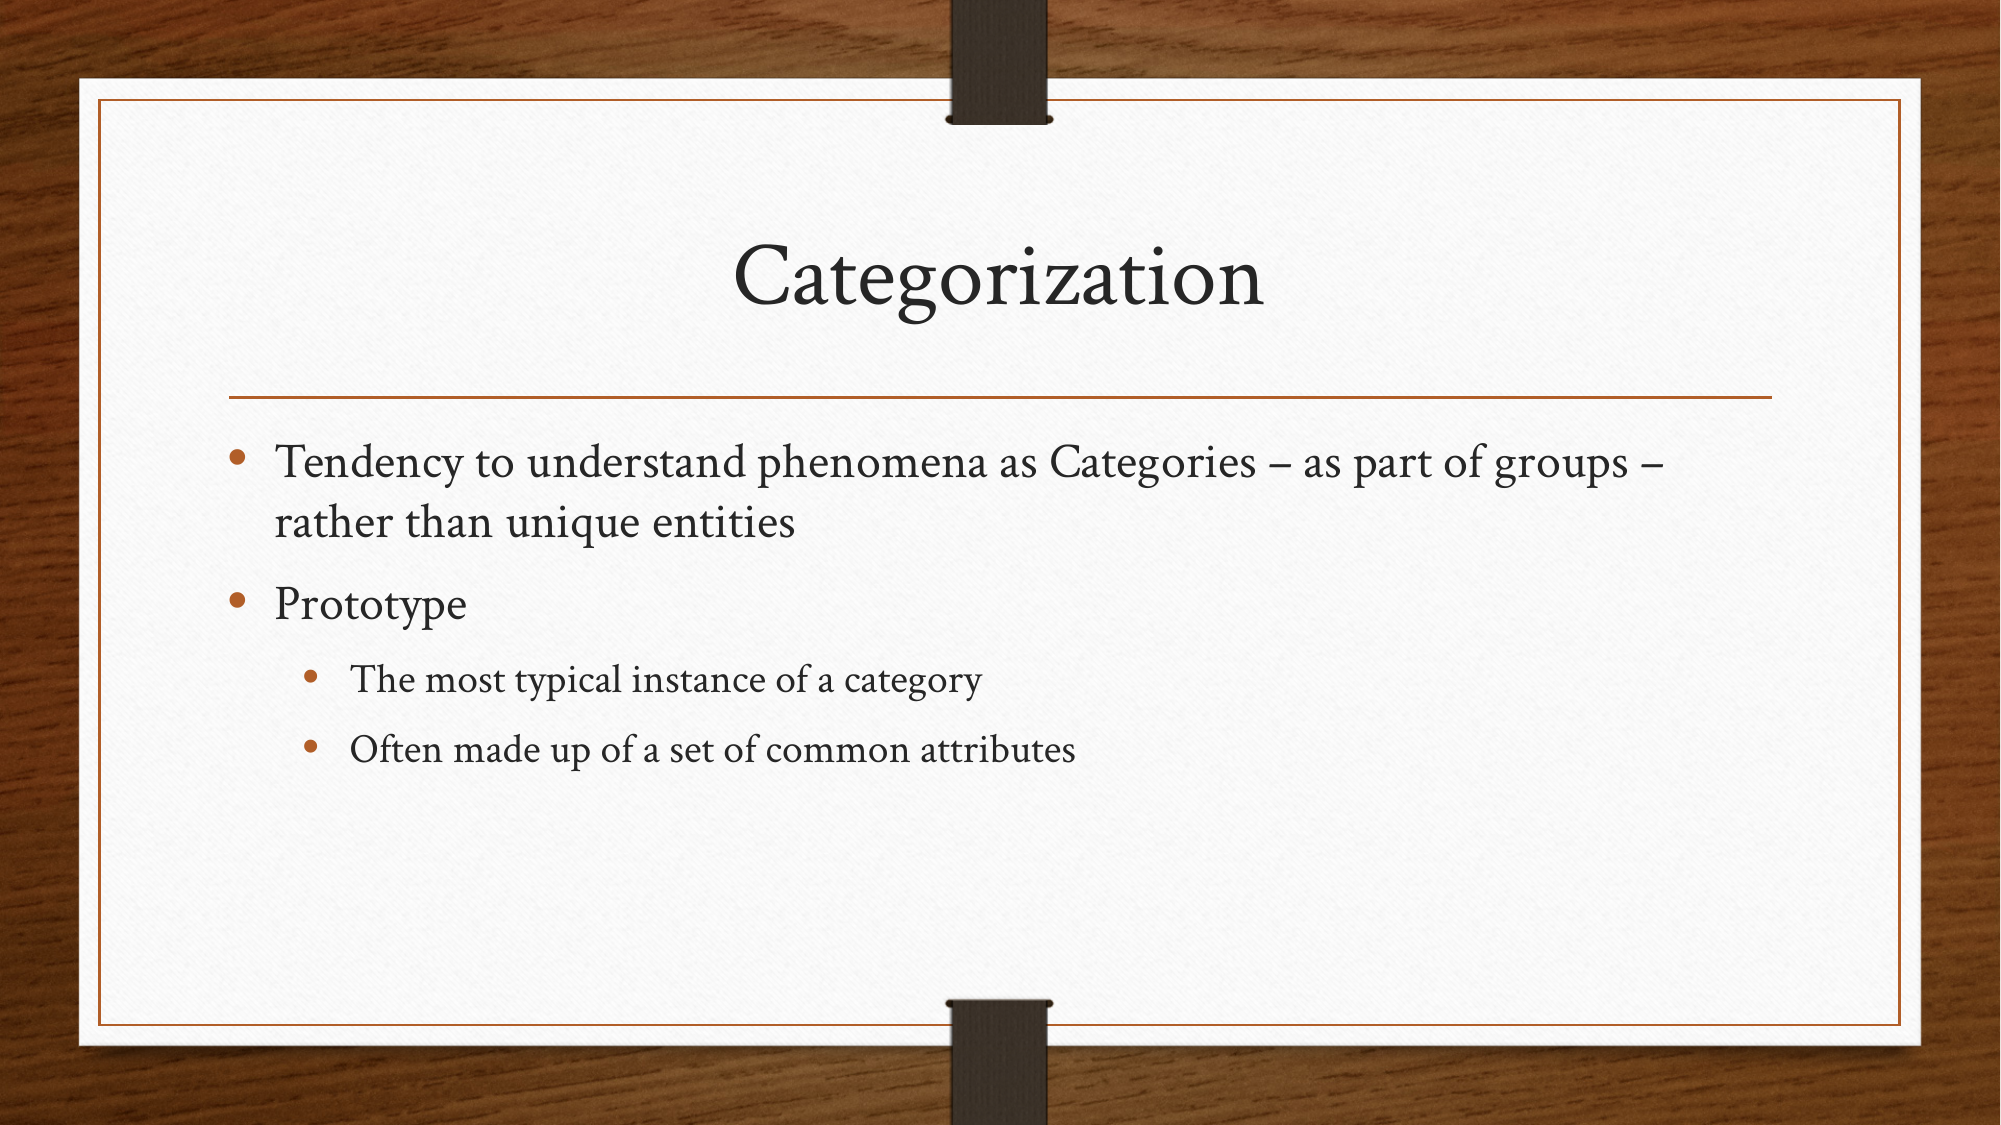

# Categorization
Tendency to understand phenomena as Categories – as part of groups – rather than unique entities
Prototype
The most typical instance of a category
Often made up of a set of common attributes